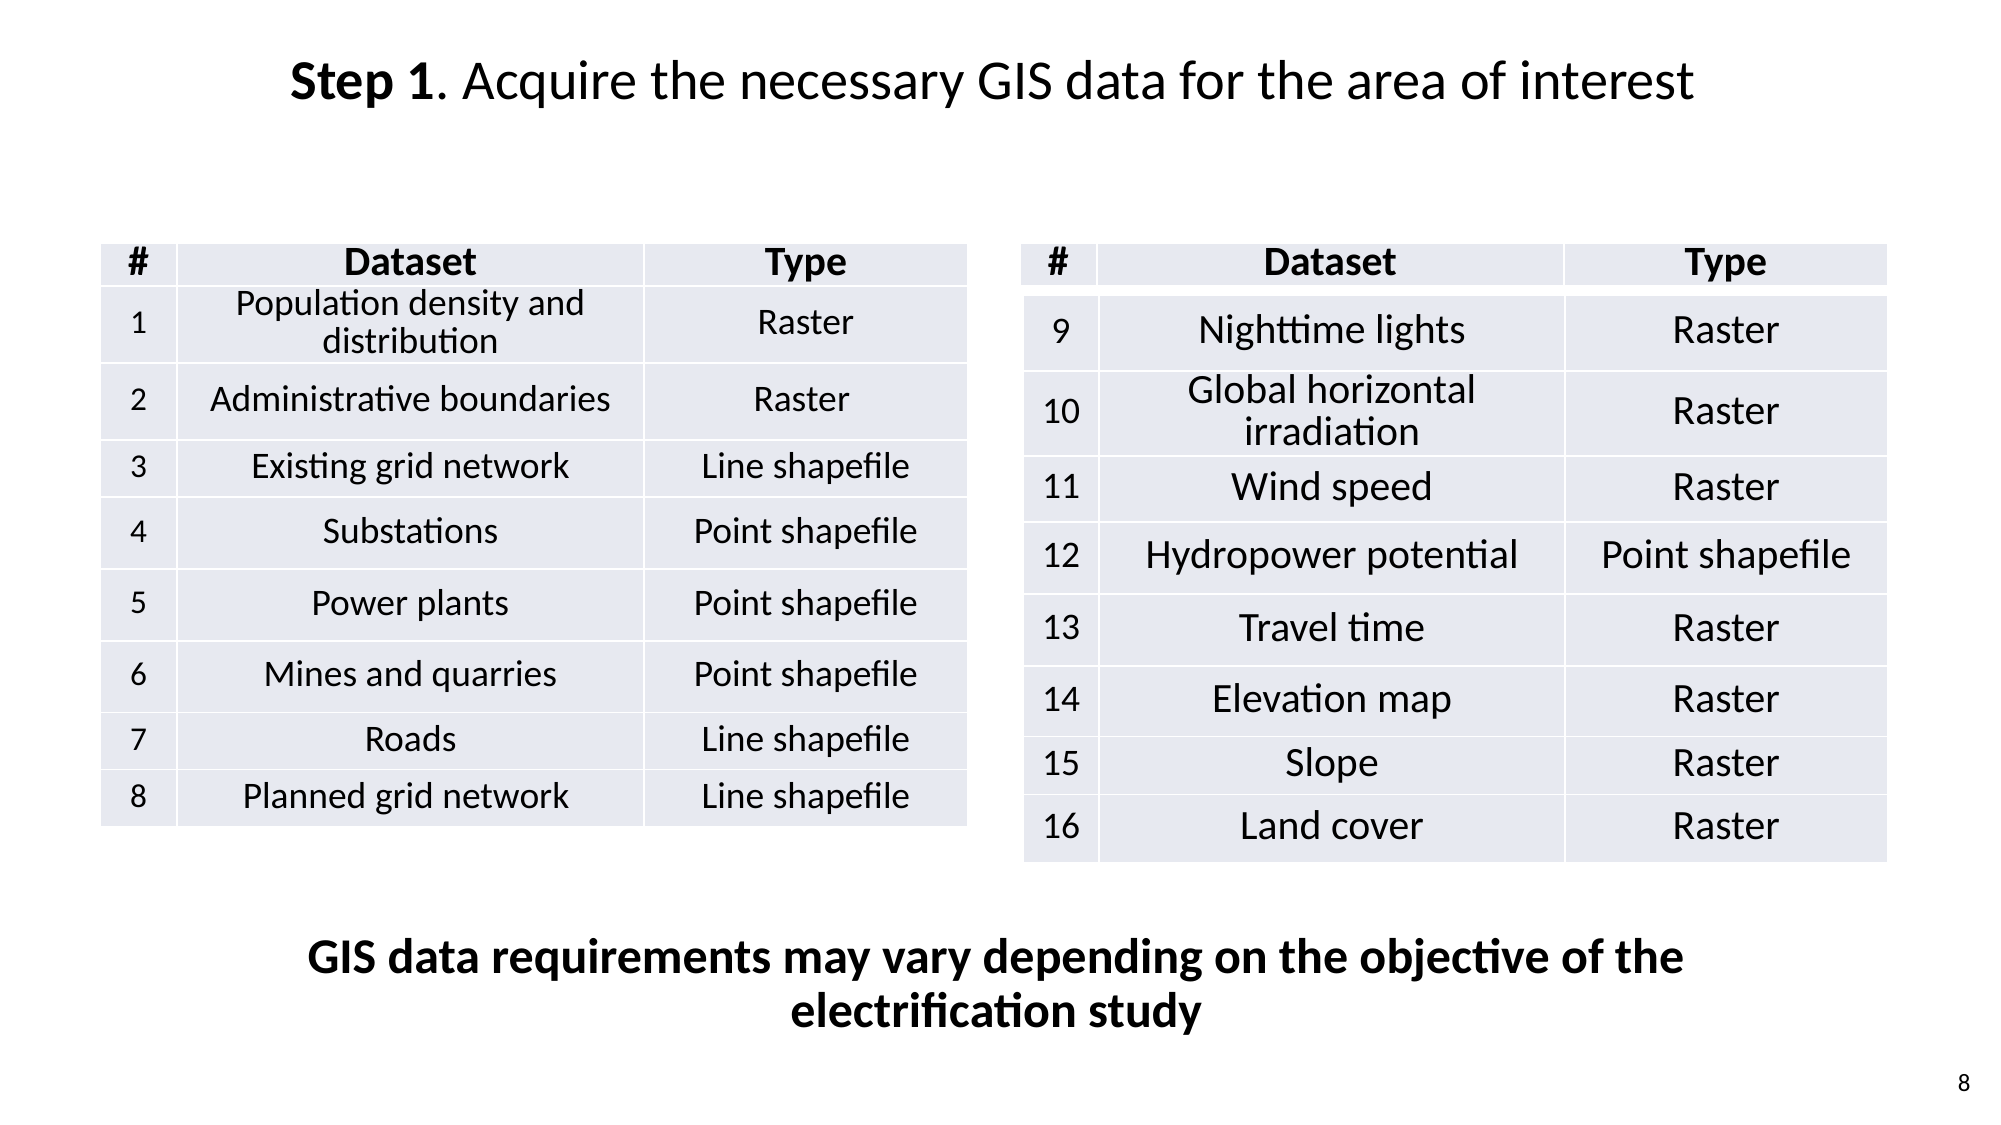

Step 1. Acquire the necessary GIS data for the area of interest
| # | Dataset | Type |
| --- | --- | --- |
| 1 | Population density and distribution | Raster |
| 2 | Administrative boundaries | Raster |
| 3 | Existing grid network | Line shapefile |
| 4 | Substations | Point shapefile |
| 5 | Power plants | Point shapefile |
| 6 | Mines and quarries | Point shapefile |
| 7 | Roads | Line shapefile |
| 8 | Planned grid network | Line shapefile |
| # | Dataset | Type |
| --- | --- | --- |
| 9 | Nighttime lights | Raster |
| --- | --- | --- |
| 10 | Global horizontal irradiation | Raster |
| 11 | Wind speed | Raster |
| 12 | Hydropower potential | Point shapefile |
| 13 | Travel time | Raster |
| 14 | Elevation map | Raster |
| 15 | Slope | Raster |
| 16 | Land cover | Raster |
GIS data requirements may vary depending on the objective of the electrification study
8